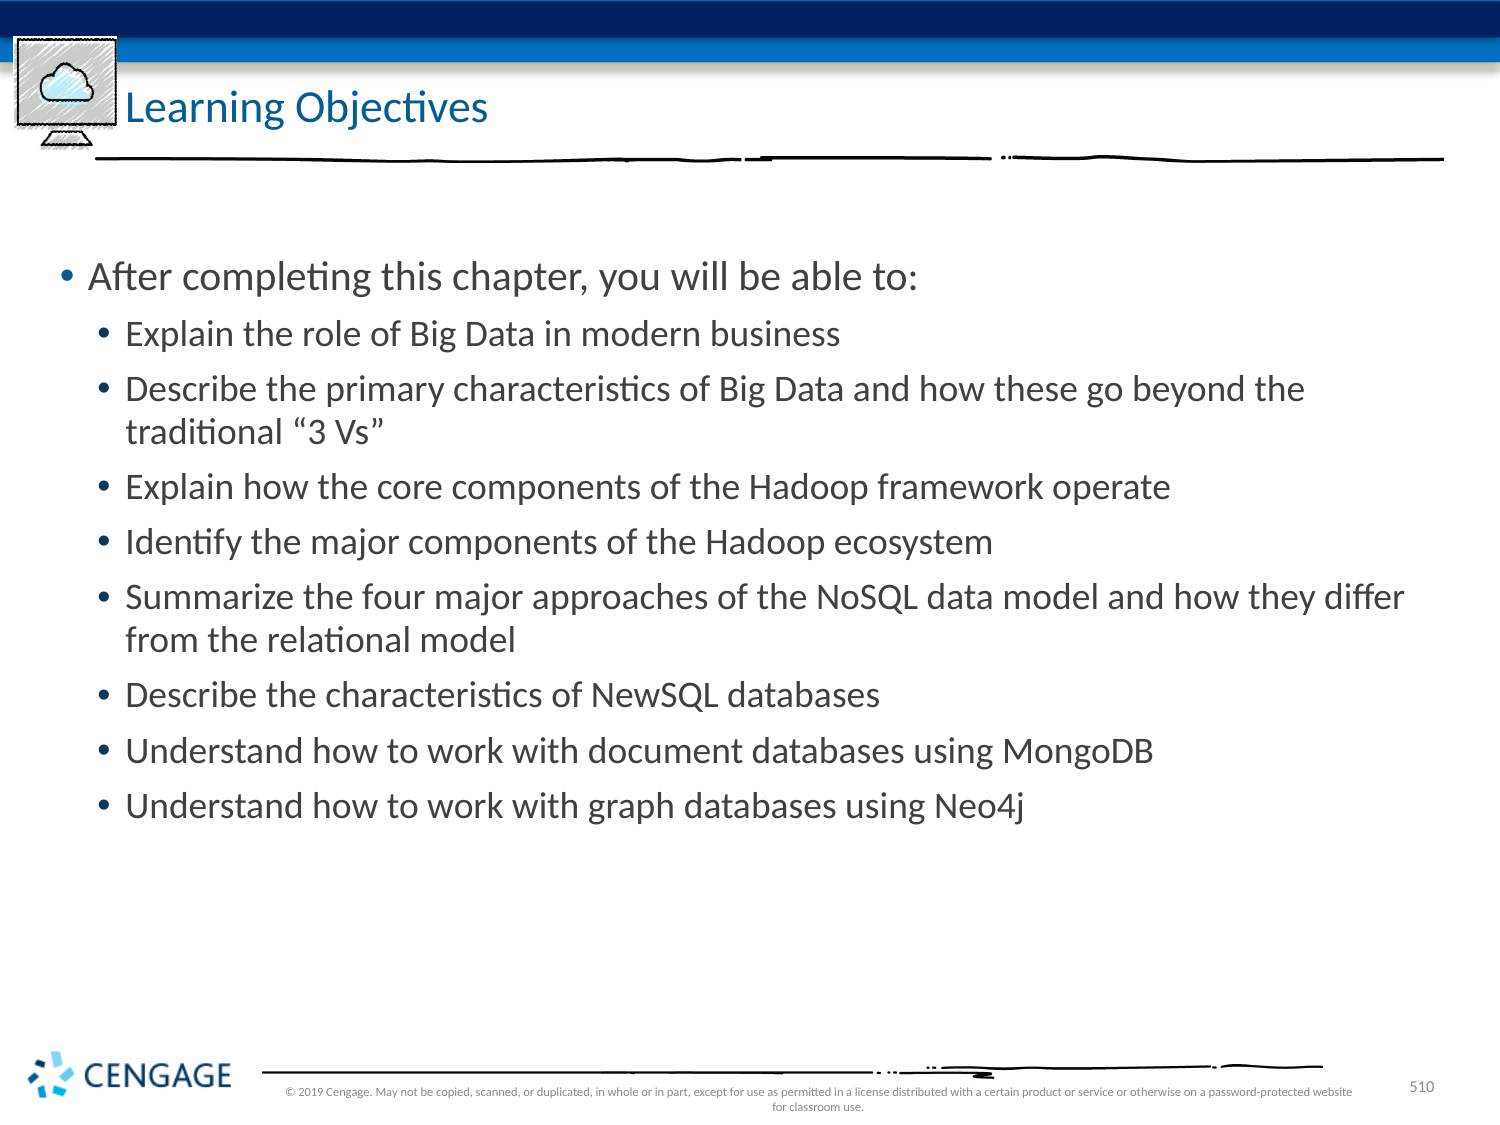

# Learning Objectives
After completing this chapter, you will be able to:
Explain the role of Big Data in modern business
Describe the primary characteristics of Big Data and how these go beyond the traditional “3 Vs”
Explain how the core components of the Hadoop framework operate
Identify the major components of the Hadoop ecosystem
Summarize the four major approaches of the NoSQL data model and how they differ from the relational model
Describe the characteristics of NewSQL databases
Understand how to work with document databases using MongoDB
Understand how to work with graph databases using Neo4j
© 2019 Cengage. May not be copied, scanned, or duplicated, in whole or in part, except for use as permitted in a license distributed with a certain product or service or otherwise on a password-protected website for classroom use.